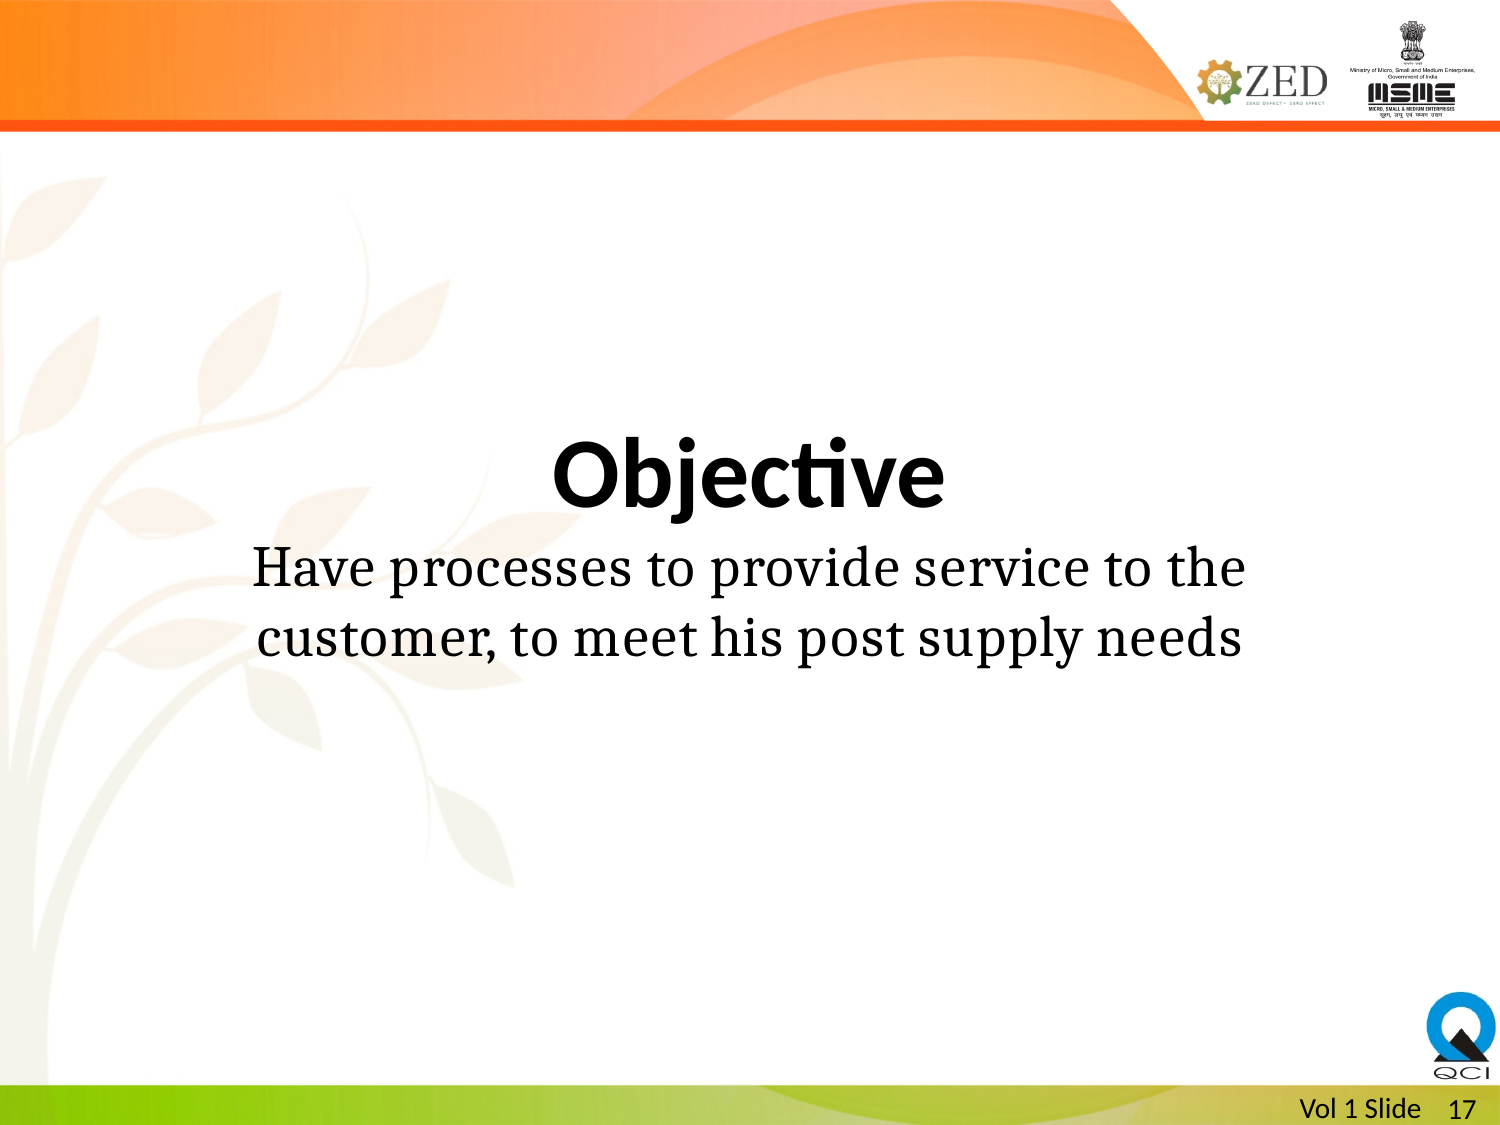

Objective
Have processes to provide service to the customer, to meet his post supply needs